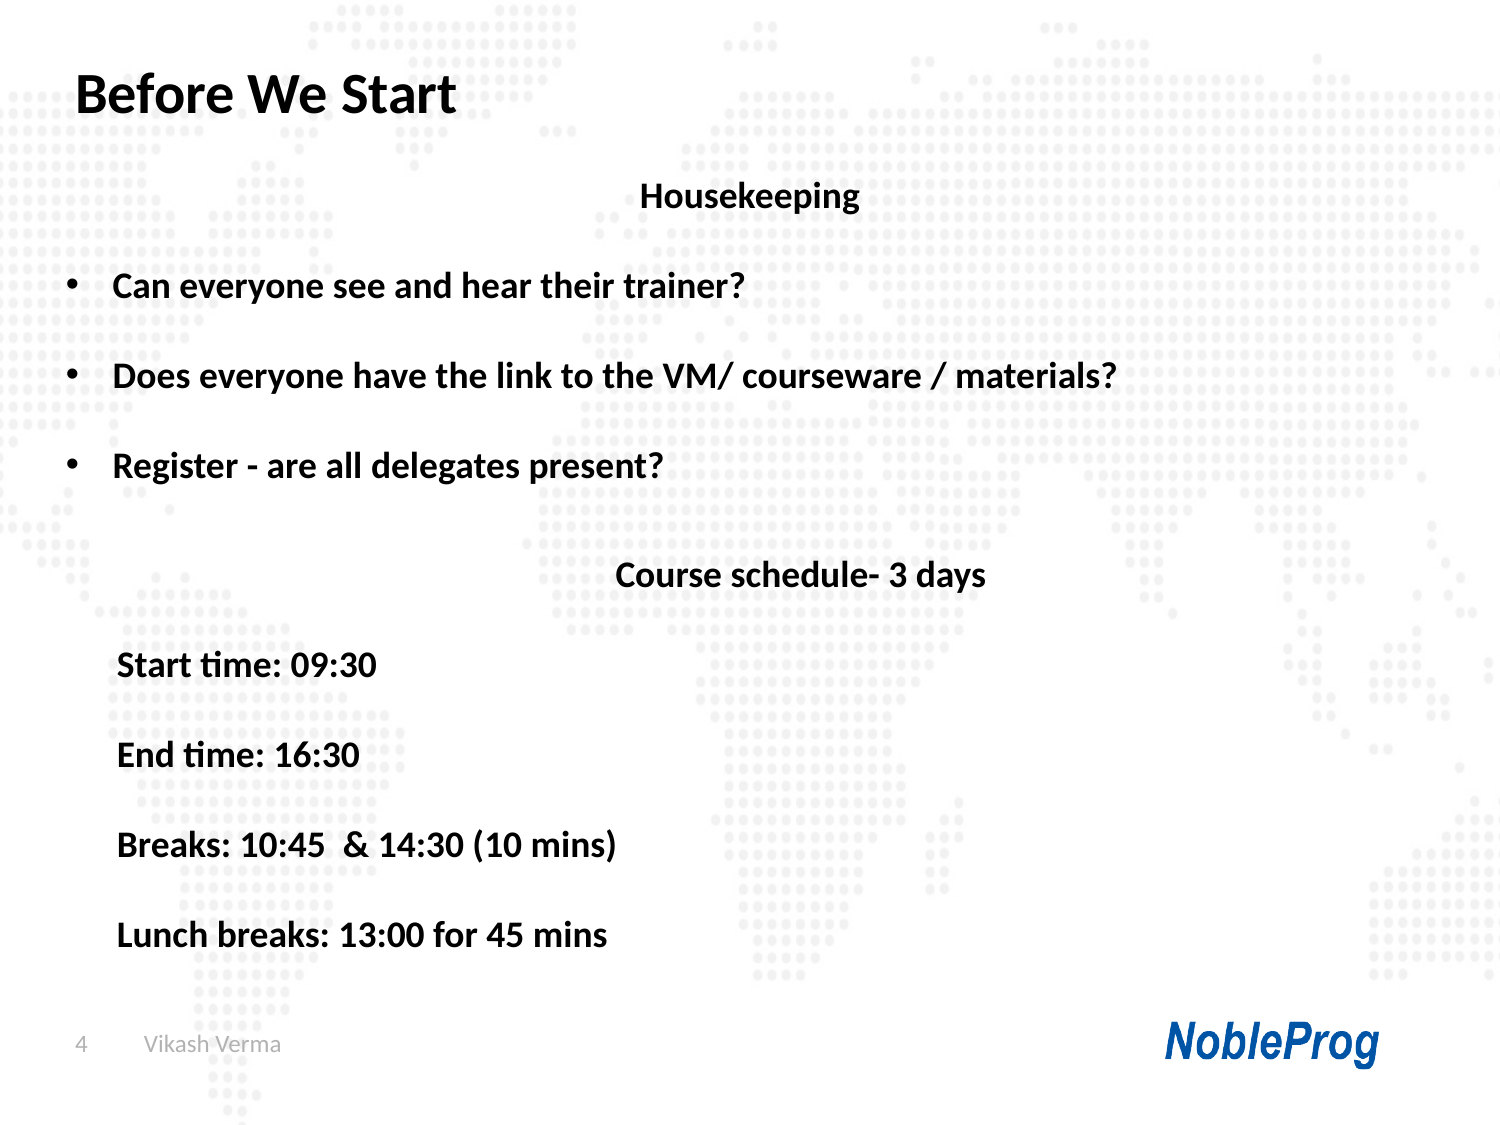

Before We Start
Housekeeping

Can everyone see and hear their trainer?

Does everyone have the link to the VM/ courseware / materials?

Register - are all delegates present?

Course schedule- 3 days

Start time: 09:30

End time: 16:30

Breaks: 10:45  & 14:30 (10 mins)

Lunch breaks: 13:00 for 45 mins
4
 Vikash Verma